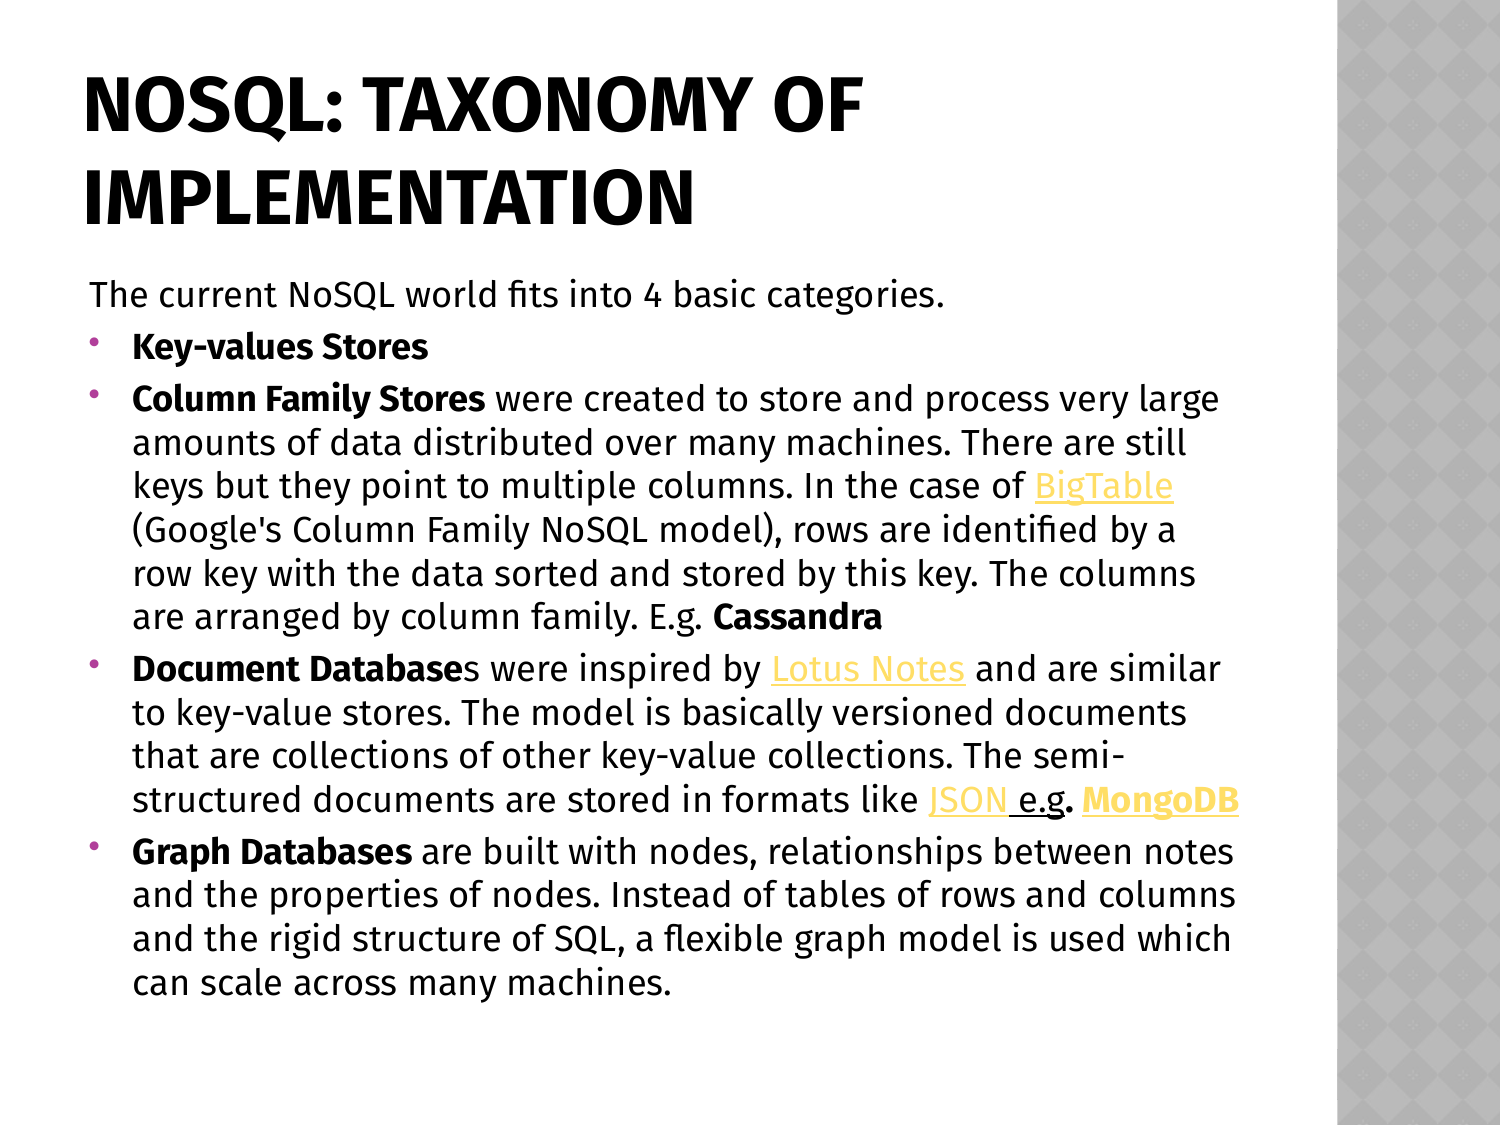

# NOSQL: Taxonomy of Implementation
The current NoSQL world fits into 4 basic categories.
Key-values Stores
Column Family Stores were created to store and process very large amounts of data distributed over many machines. There are still keys but they point to multiple columns. In the case of BigTable (Google's Column Family NoSQL model), rows are identified by a row key with the data sorted and stored by this key. The columns are arranged by column family. E.g. Cassandra
Document Databases were inspired by Lotus Notes and are similar to key-value stores. The model is basically versioned documents that are collections of other key-value collections. The semi-structured documents are stored in formats like JSON e.g. MongoDB
Graph Databases are built with nodes, relationships between notes and the properties of nodes. Instead of tables of rows and columns and the rigid structure of SQL, a flexible graph model is used which can scale across many machines.